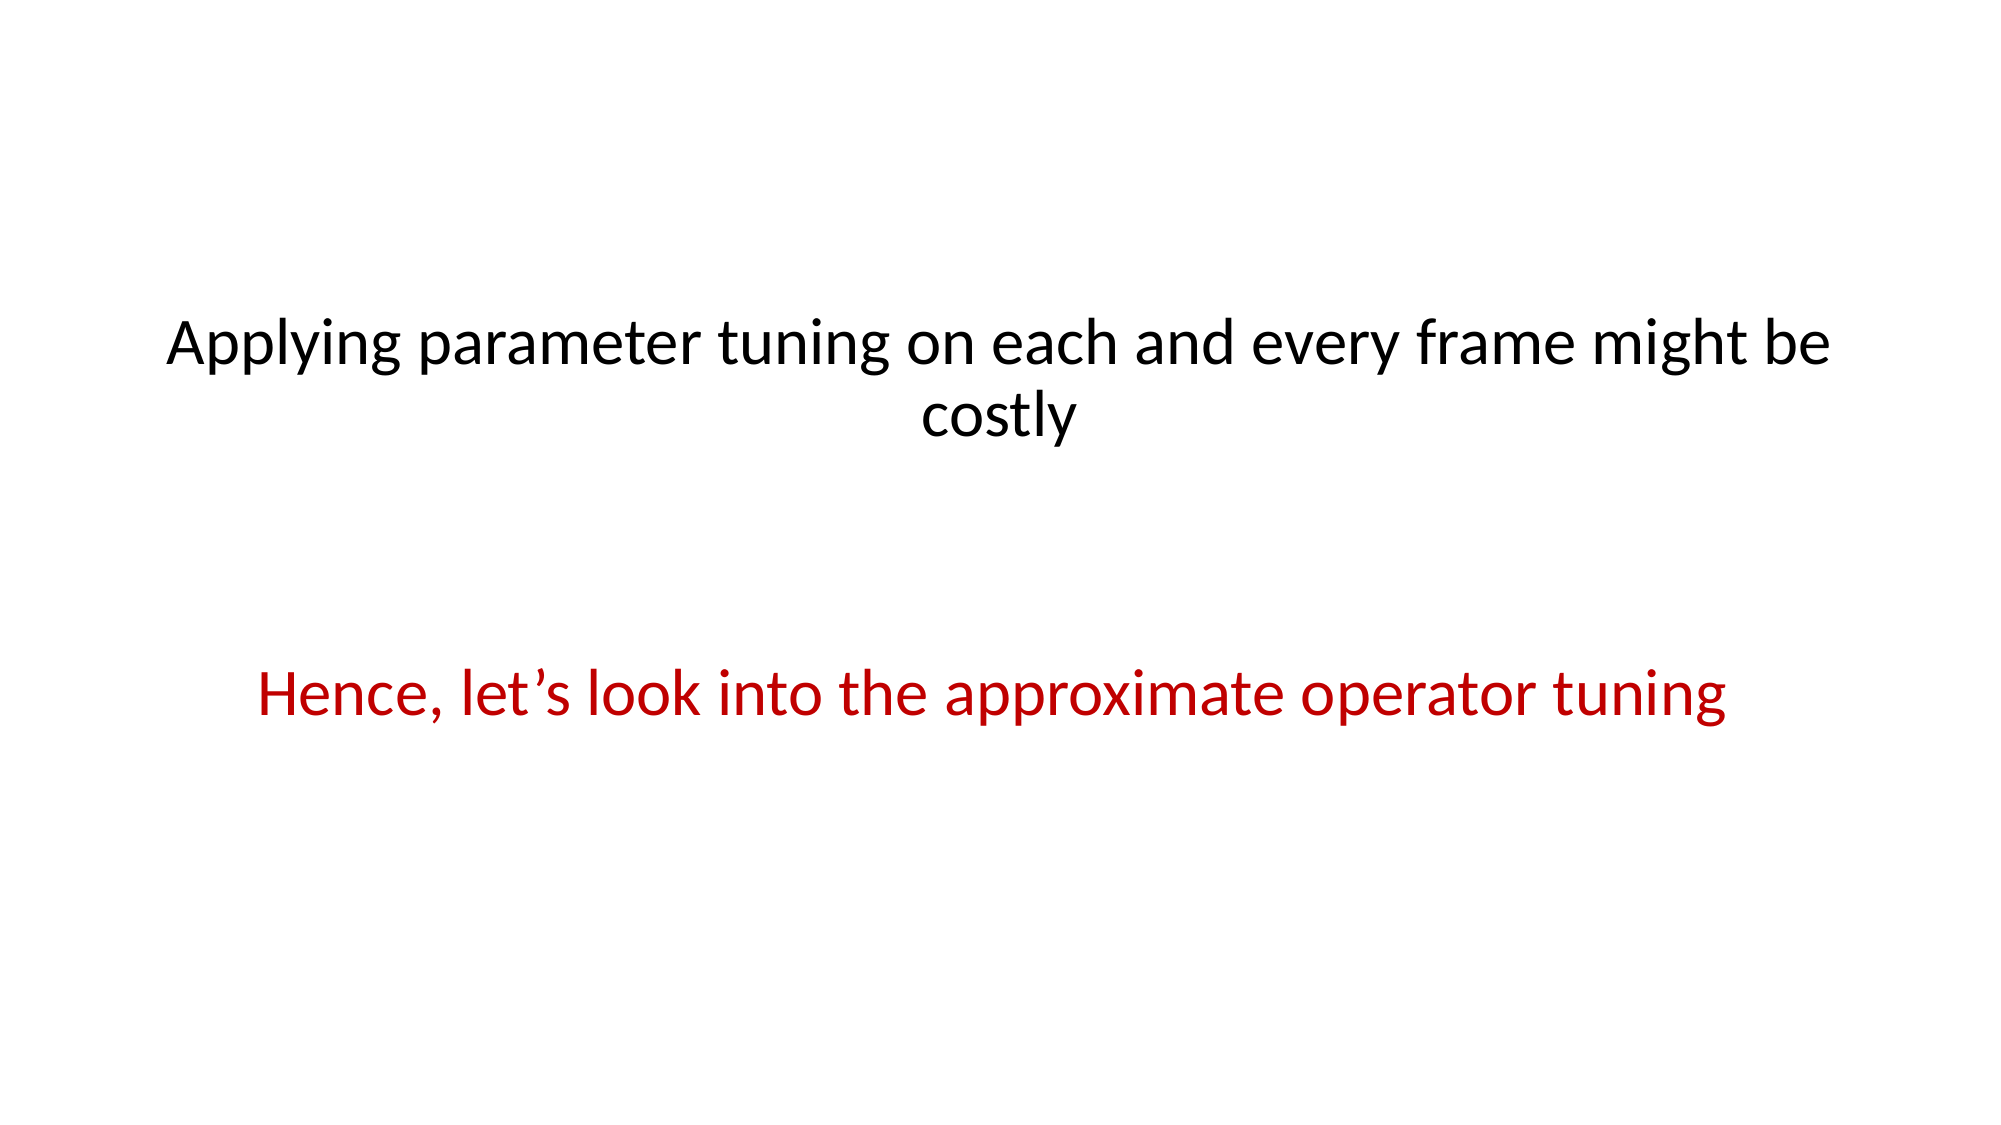

#
Applying parameter tuning on each and every frame might be costly

Hence, let’s look into the approximate operator tuning